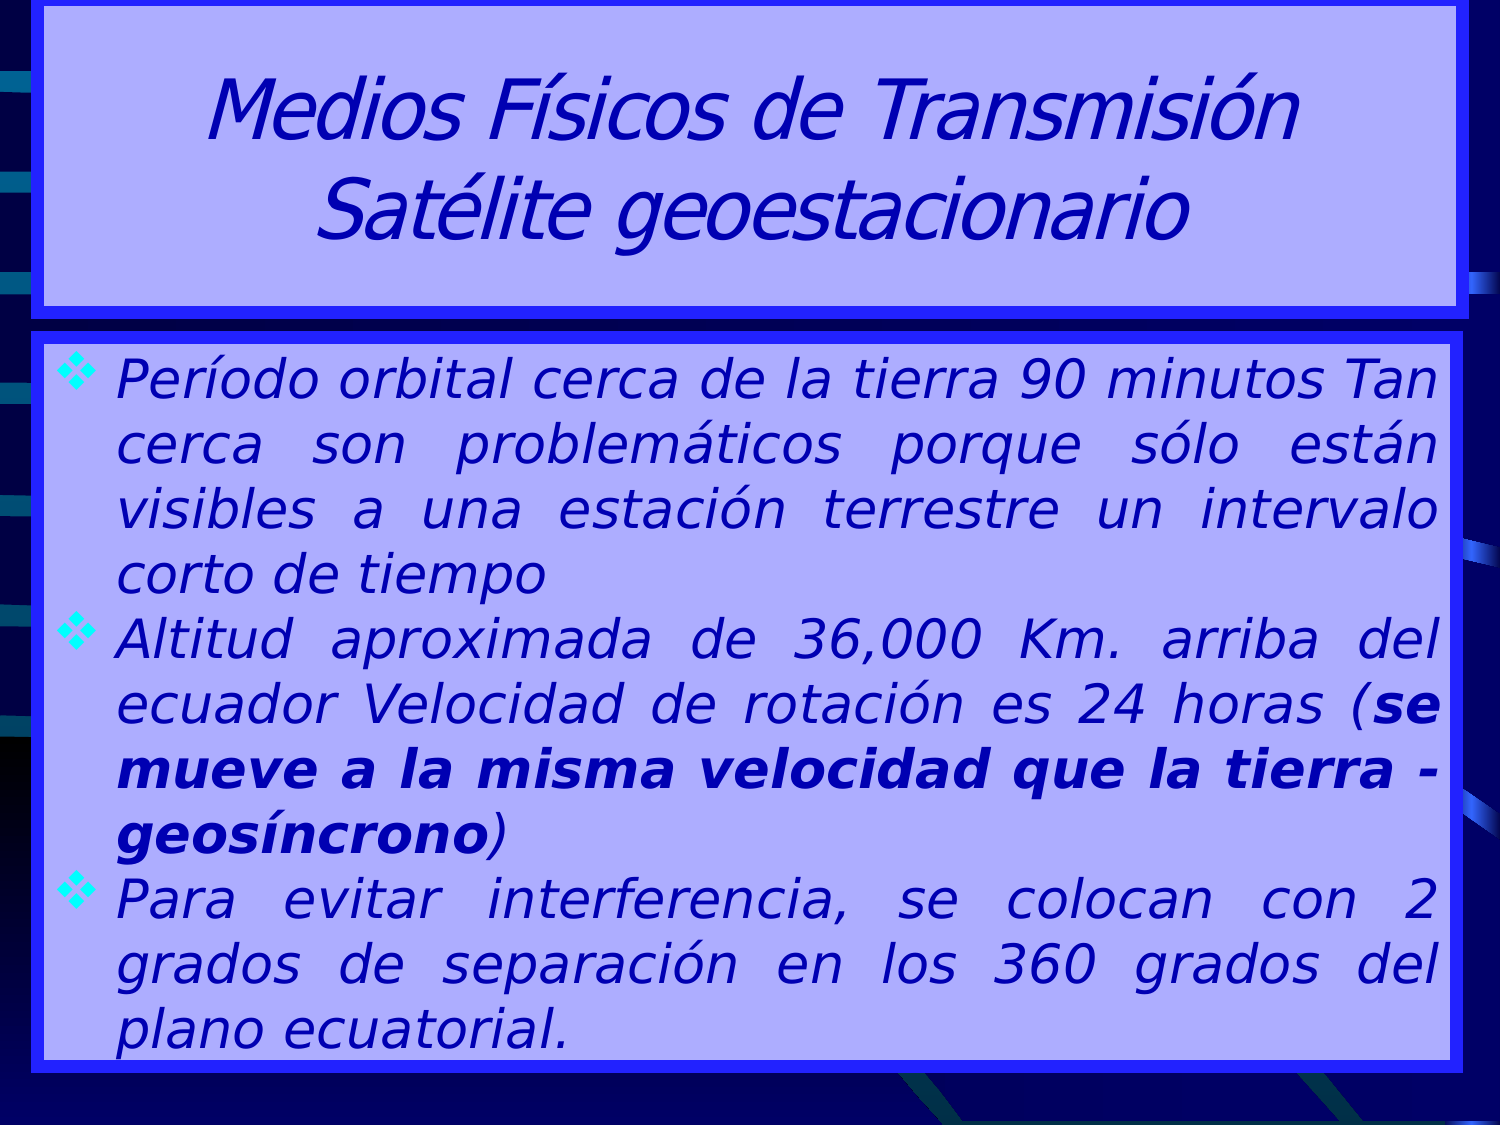

# Medios Físicos de Transmisión Satélite geoestacionario
Período orbital cerca de la tierra 90 minutos Tan cerca son problemáticos porque sólo están visibles a una estación terrestre un intervalo corto de tiempo
Altitud aproximada de 36,000 Km. arriba del ecuador Velocidad de rotación es 24 horas (se mueve a la misma velocidad que la tierra - geosíncrono)
Para evitar interferencia, se colocan con 2 grados de separación en los 360 grados del plano ecuatorial.